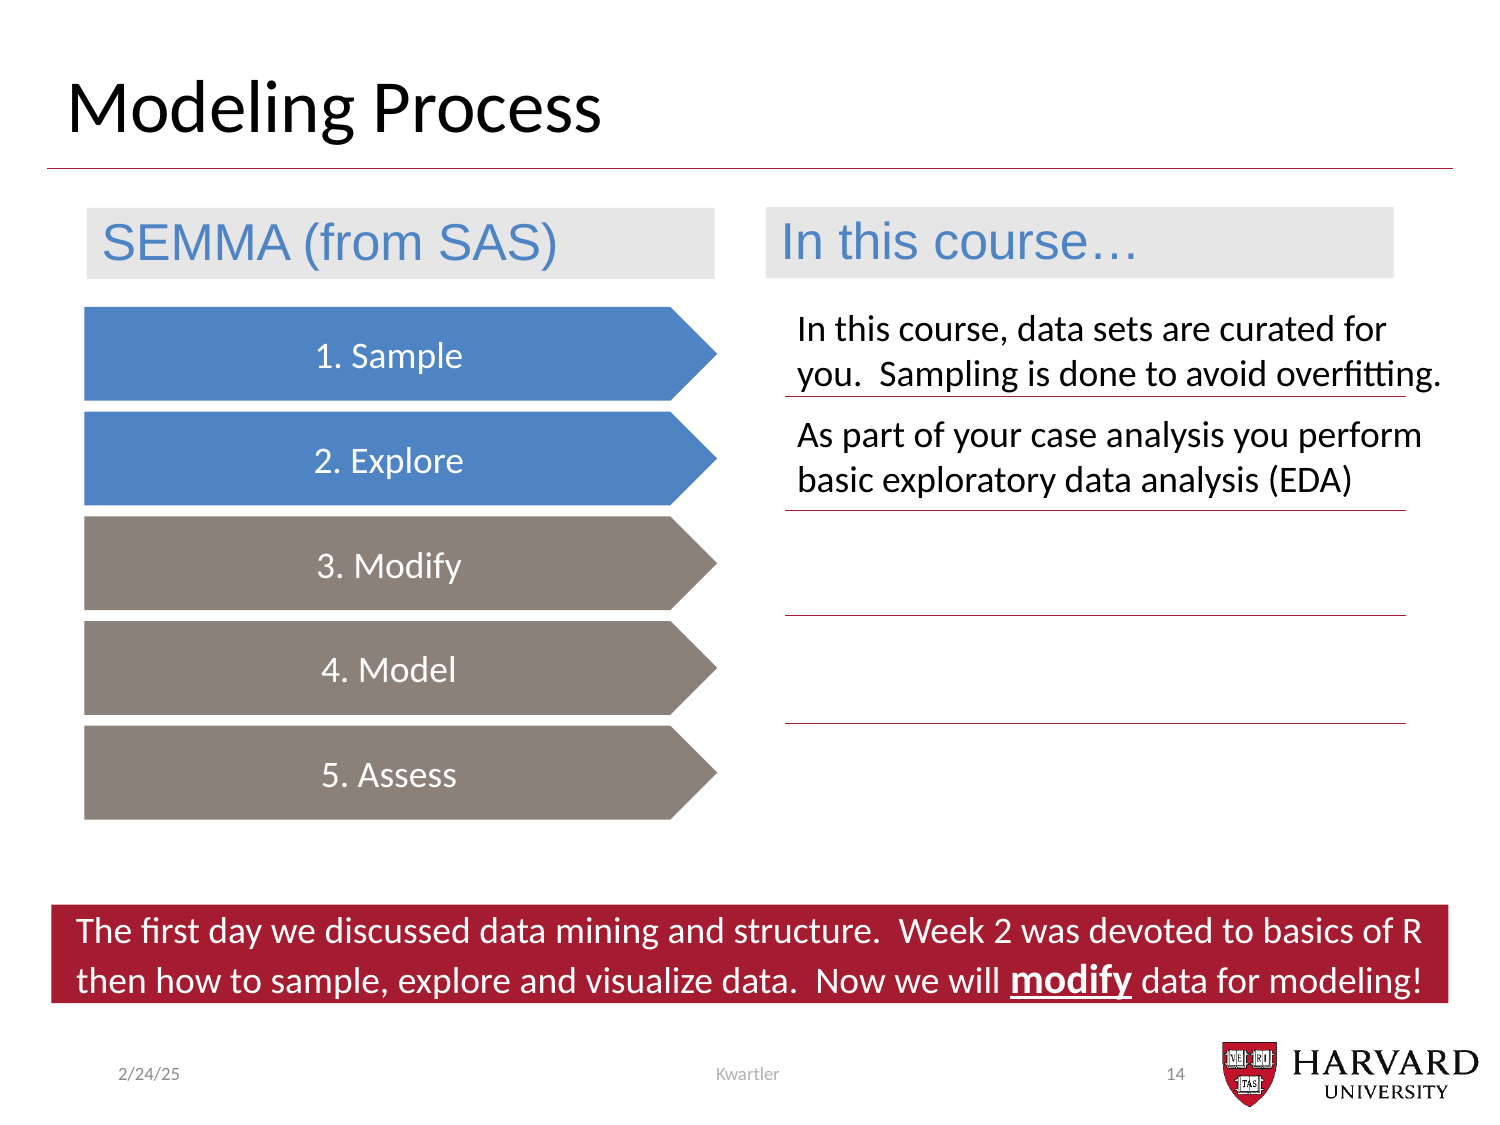

# Modeling Process
In this course…
SEMMA (from SAS)
In this course, data sets are curated for you.  Sampling is done to avoid overfitting.
1. Sample
As part of your case analysis you perform basic exploratory data analysis (EDA)
2. Explore
3. Modify
4. Model
5. Assess
The first day we discussed data mining and structure.  Week 2 was devoted to basics of R then how to sample, explore and visualize data.  Now we will modify data for modeling!
2/24/25
Kwartler
14